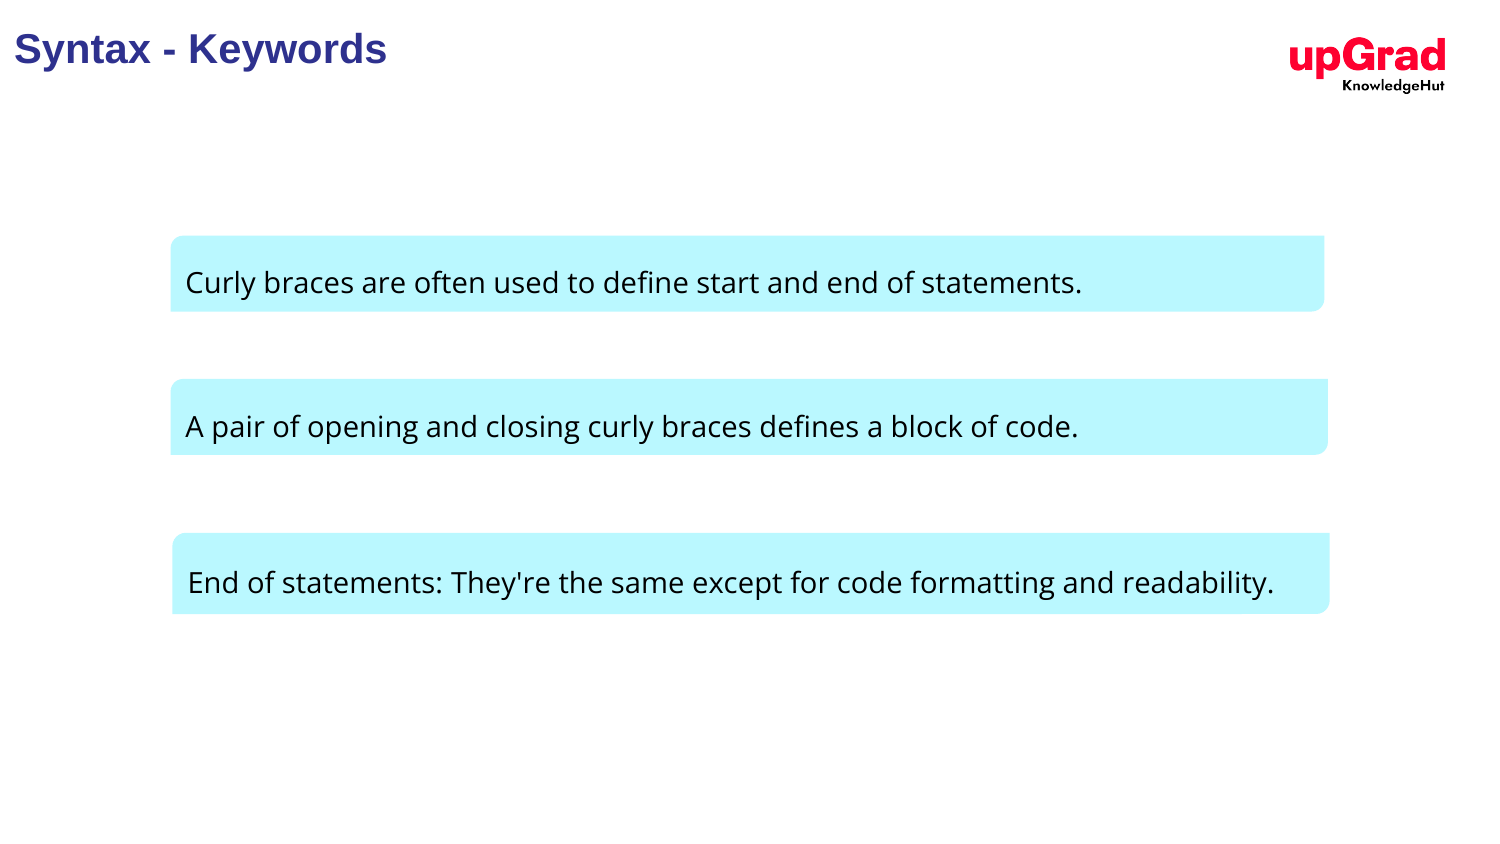

Syntax - Keywords
Curly braces are often used to define start and end of statements.
A pair of opening and closing curly braces defines a block of code.
End of statements: They're the same except for code formatting and readability.